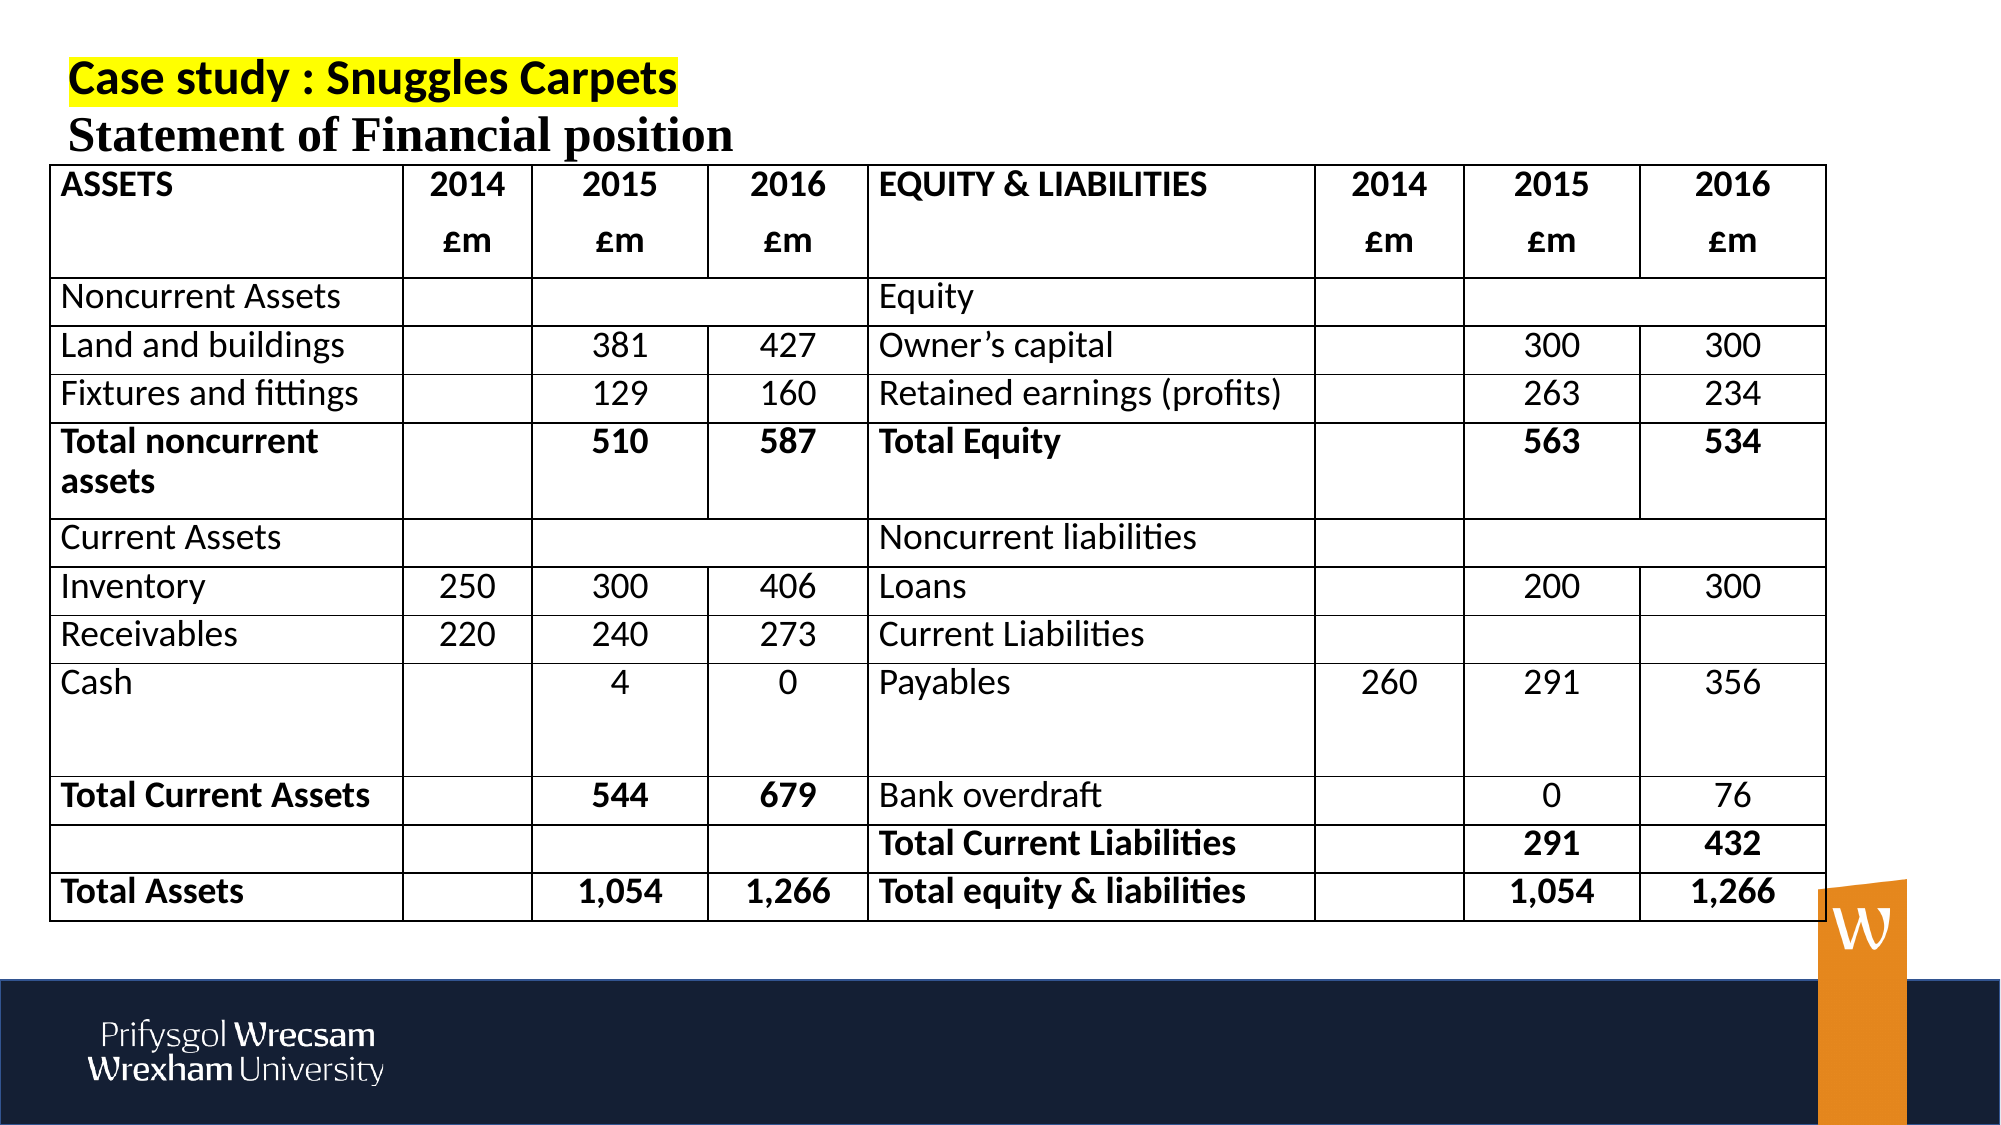

Case study : Snuggles Carpets

Statement of Financial position
| ASSETS | 2014 £m | 2015 £m | 2016 £m | EQUITY & LIABILITIES | 2014 £m | 2015 £m | 2016 £m |
| --- | --- | --- | --- | --- | --- | --- | --- |
| Noncurrent Assets |  |  |  | Equity |  |  |  |
| Land and buildings |  | 381 | 427 | Owner’s capital |  | 300 | 300 |
| Fixtures and fittings |  | 129 | 160 | Retained earnings (profits) |  | 263 | 234 |
| Total noncurrent assets |  | 510 | 587 | Total Equity |  | 563 | 534 |
| Current Assets |  |  |  | Noncurrent liabilities |  |  |  |
| Inventory | 250 | 300 | 406 | Loans |  | 200 | 300 |
| Receivables | 220 | 240 | 273 | Current Liabilities |  |  |  |
| Cash |  | 4 | 0 | Payables | 260 | 291 | 356 |
| Total Current Assets |  | 544 | 679 | Bank overdraft |  | 0 | 76 |
|  |  |  |  | Total Current Liabilities |  | 291 | 432 |
| Total Assets |  | 1,054 | 1,266 | Total equity & liabilities |  | 1,054 | 1,266 |